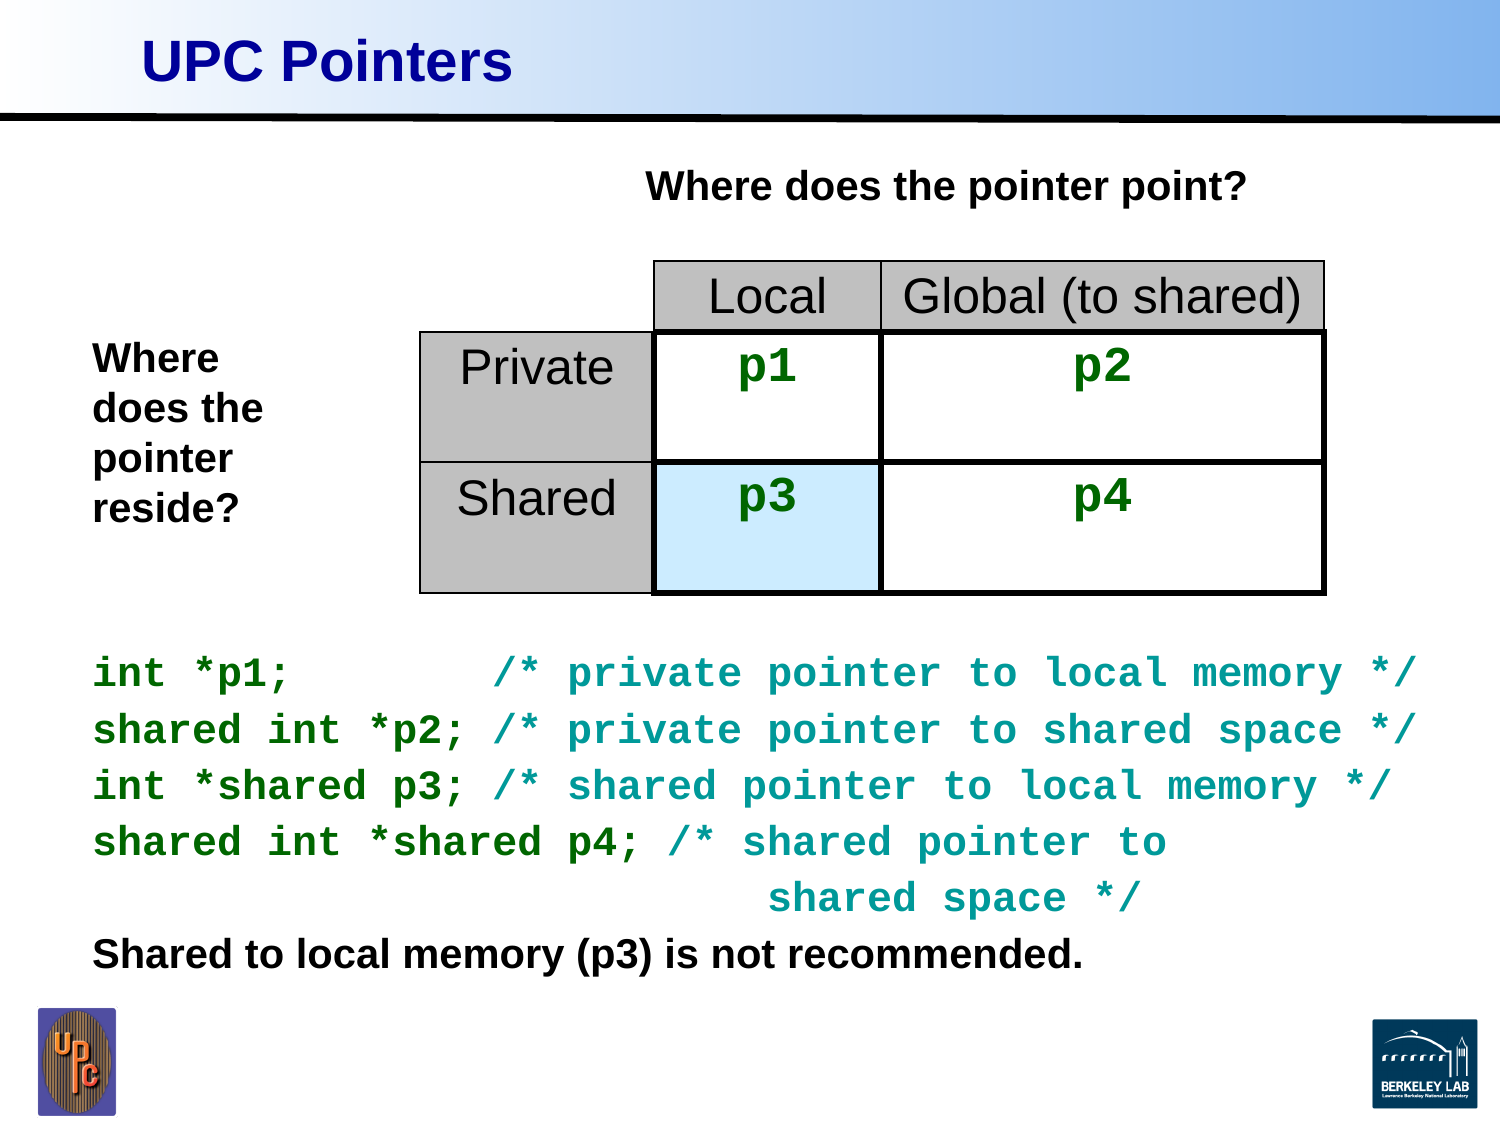

# UPC Pointers
Where does the pointer point?
|  | Local | Global (to shared) |
| --- | --- | --- |
| Private | p1 | p2 |
| Shared | p3 | p4 |
Where does the pointer reside?
int *p1;        /* private pointer to local memory */
shared int *p2; /* private pointer to shared space */
int *shared p3; /* shared pointer to local memory */
shared int *shared p4; /* shared pointer to
                           shared space */
Shared to local memory (p3) is not recommended.